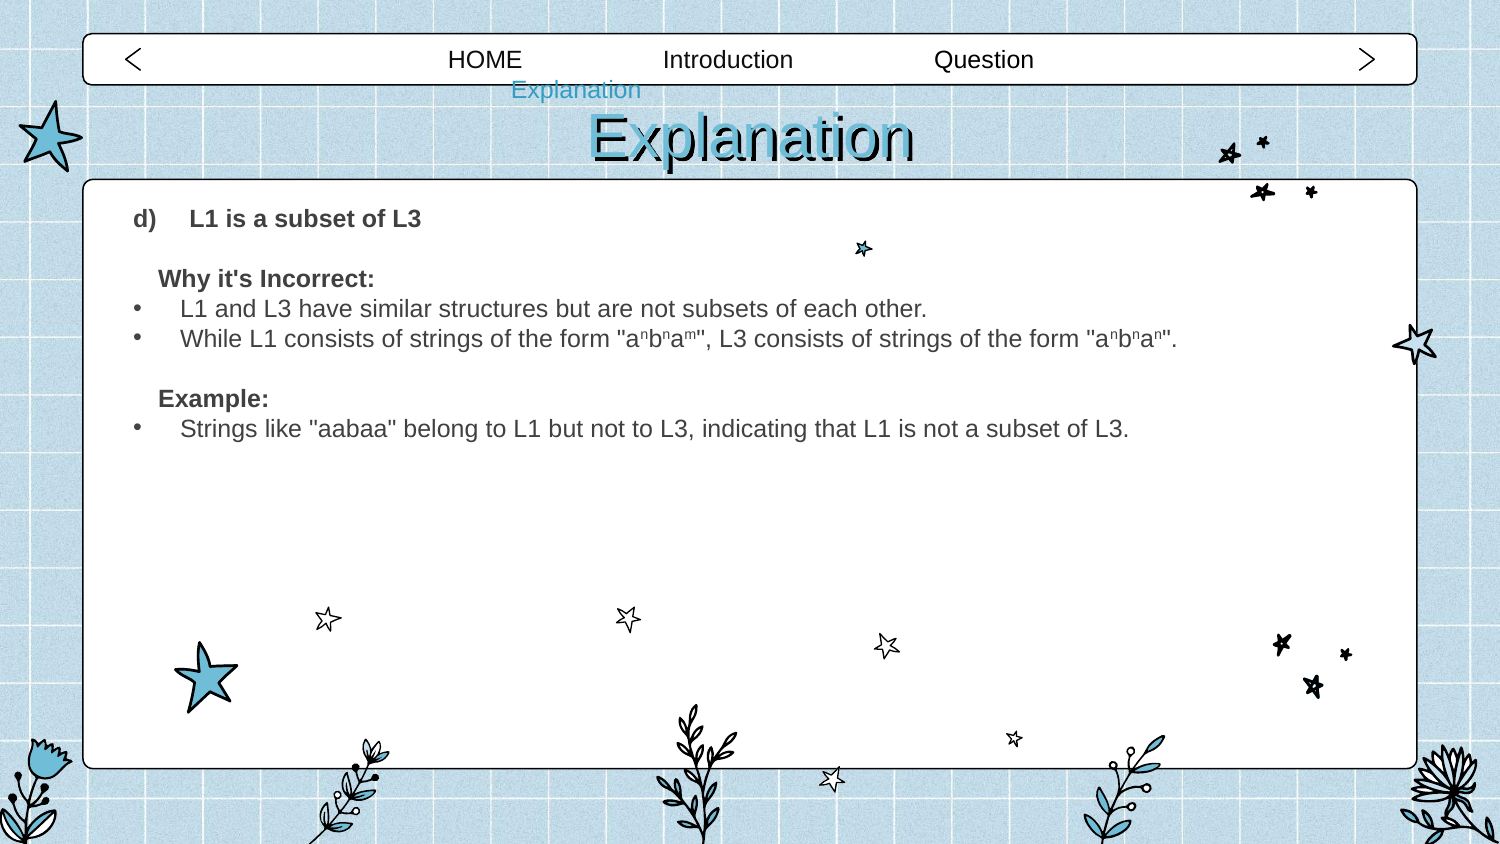

HOME                    Introduction                    Question                    Explanation

# Explanation

L1 is a subset of L3

Why it's Incorrect:
L1 and L3 have similar structures but are not subsets of each other.
While L1 consists of strings of the form "anbnam", L3 consists of strings of the form "anbnan".

Example:
Strings like "aabaa" belong to L1 but not to L3, indicating that L1 is not a subset of L3.